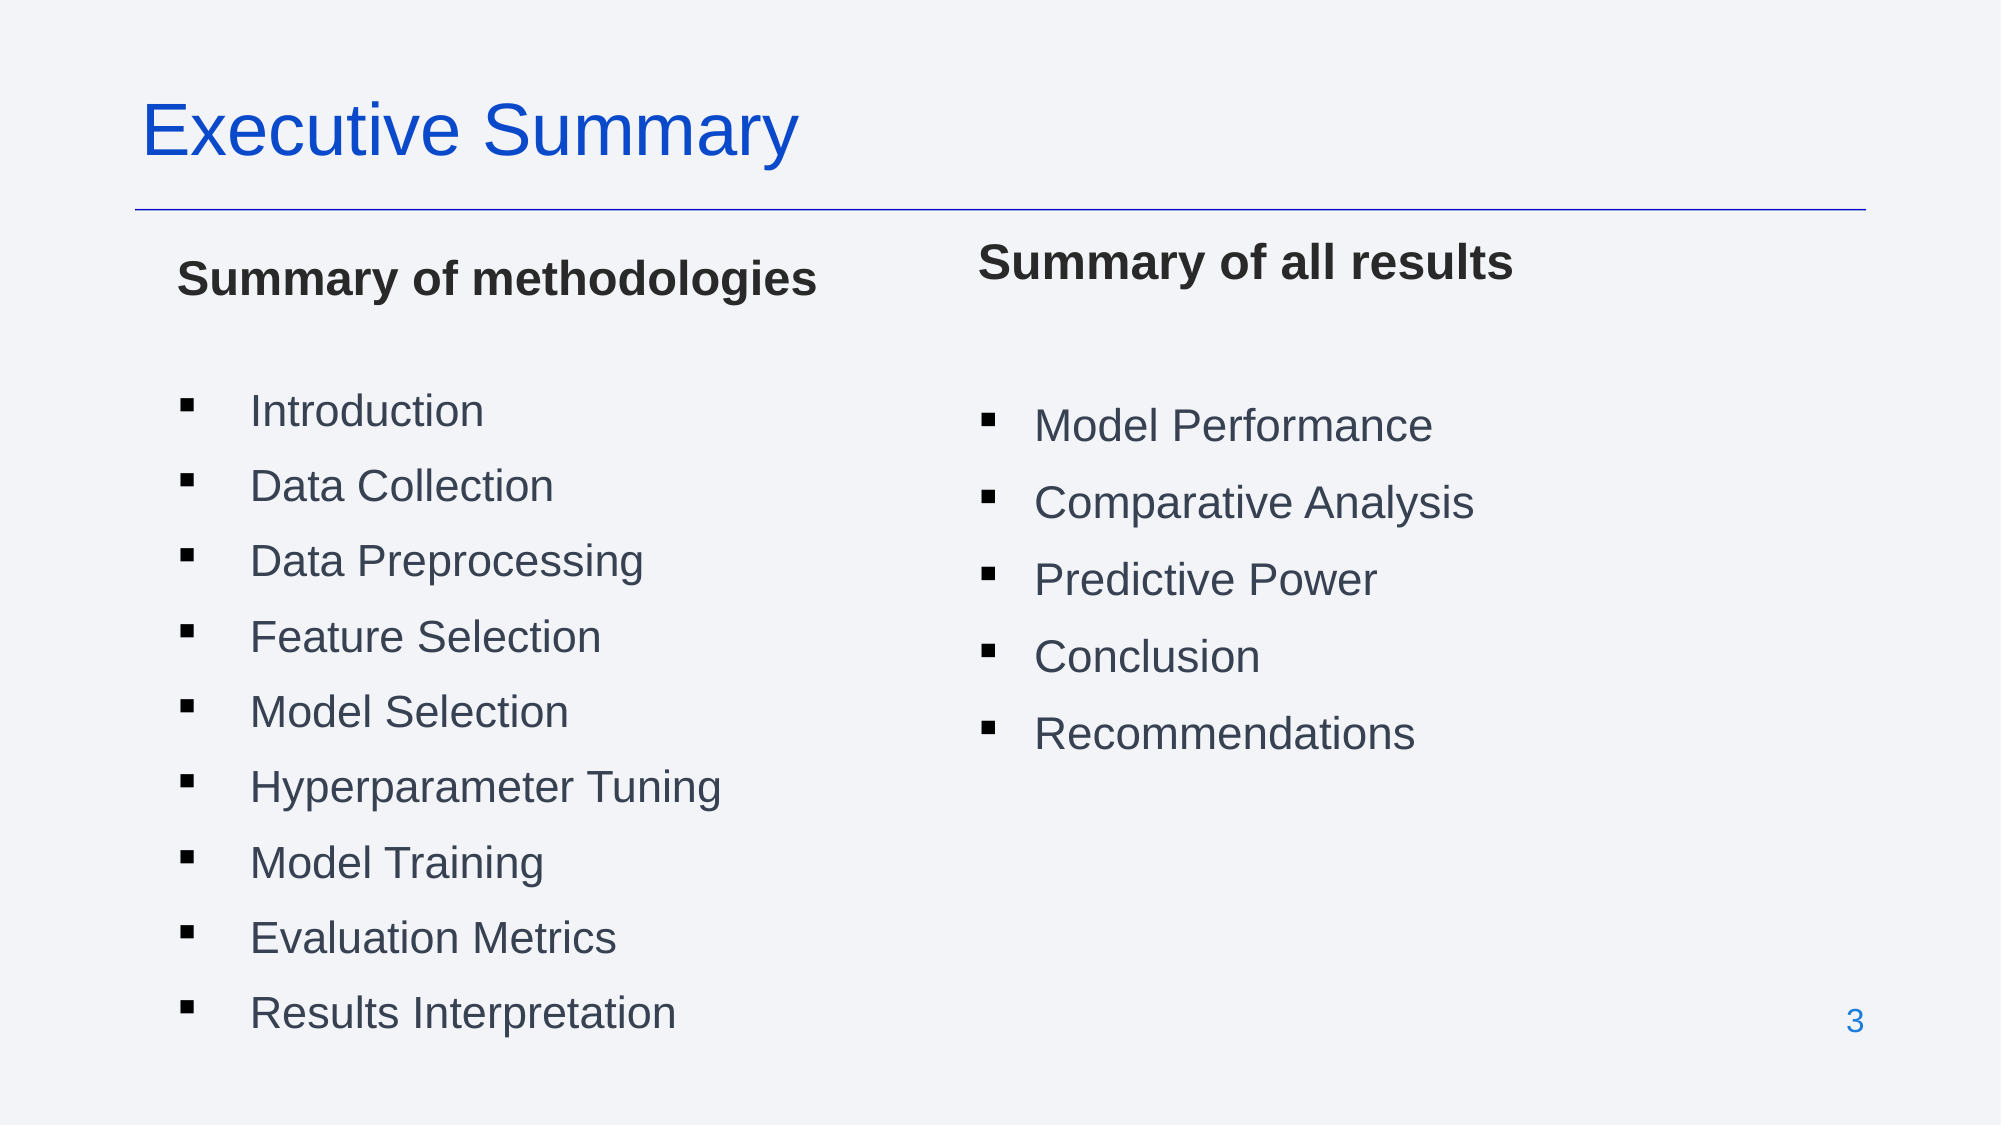

Executive Summary
Summary of all results

Model Performance
Comparative Analysis
Predictive Power
Conclusion
Recommendations

Summary of methodologies

Introduction
Data Collection
Data Preprocessing
Feature Selection
Model Selection
Hyperparameter Tuning
Model Training
Evaluation Metrics
Results Interpretation
3